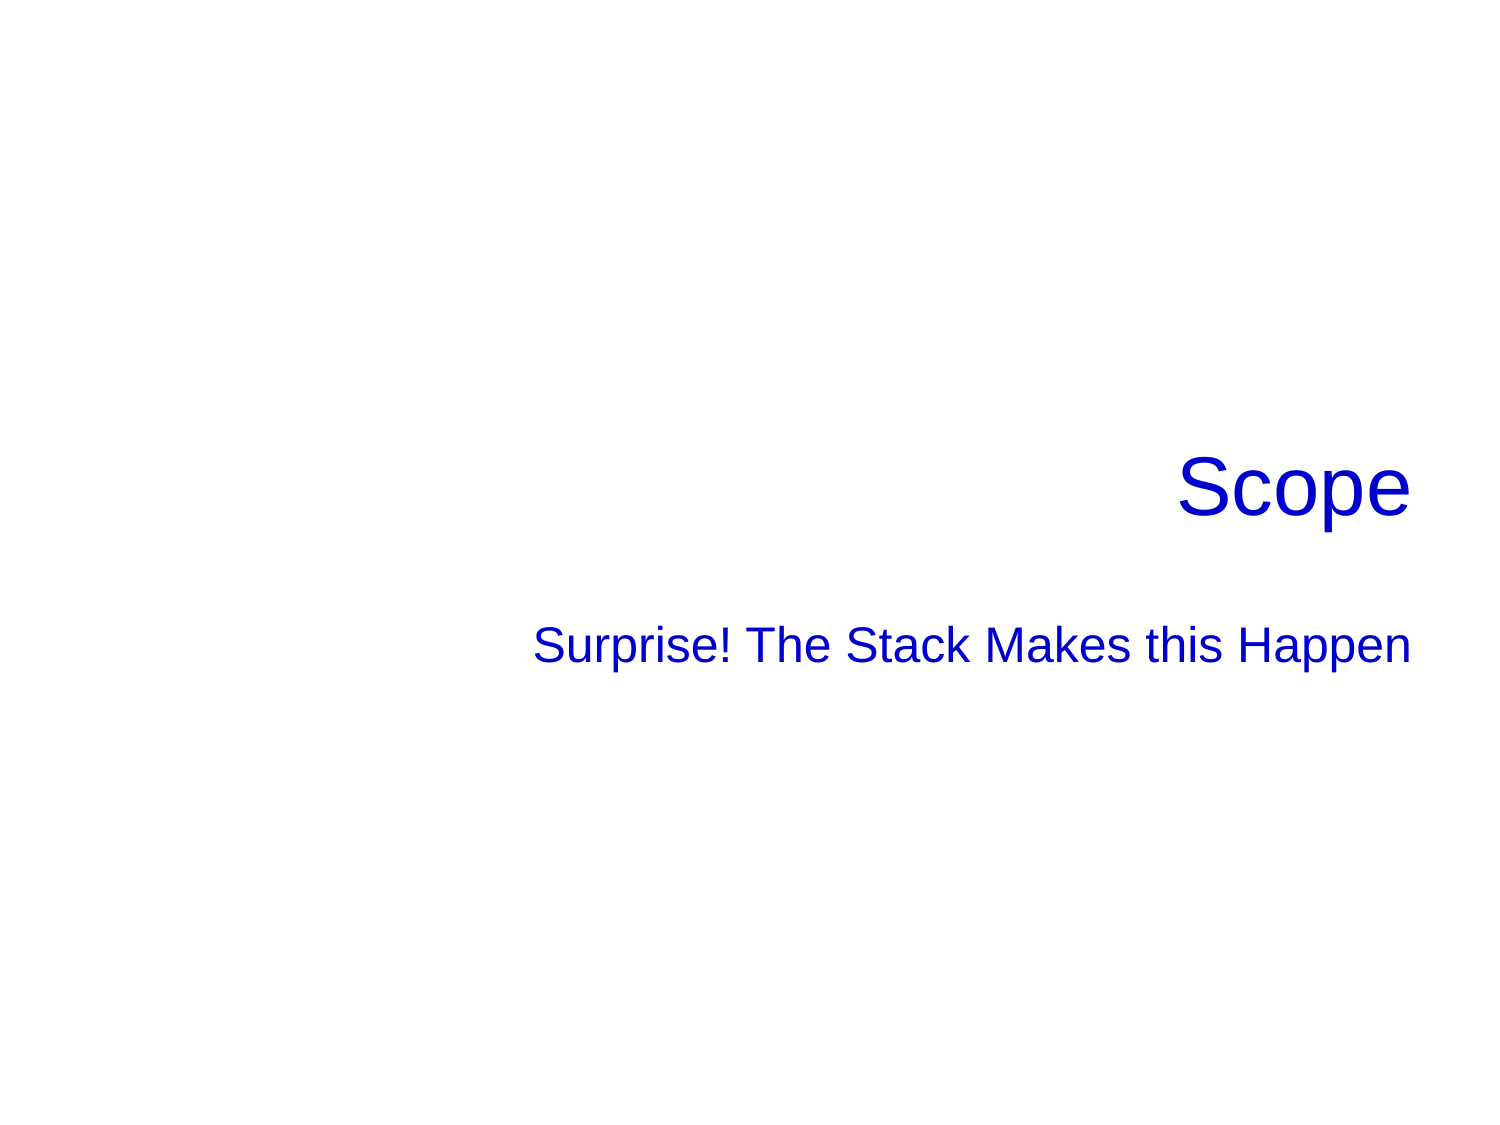

Scope

Surprise! The Stack Makes this Happen